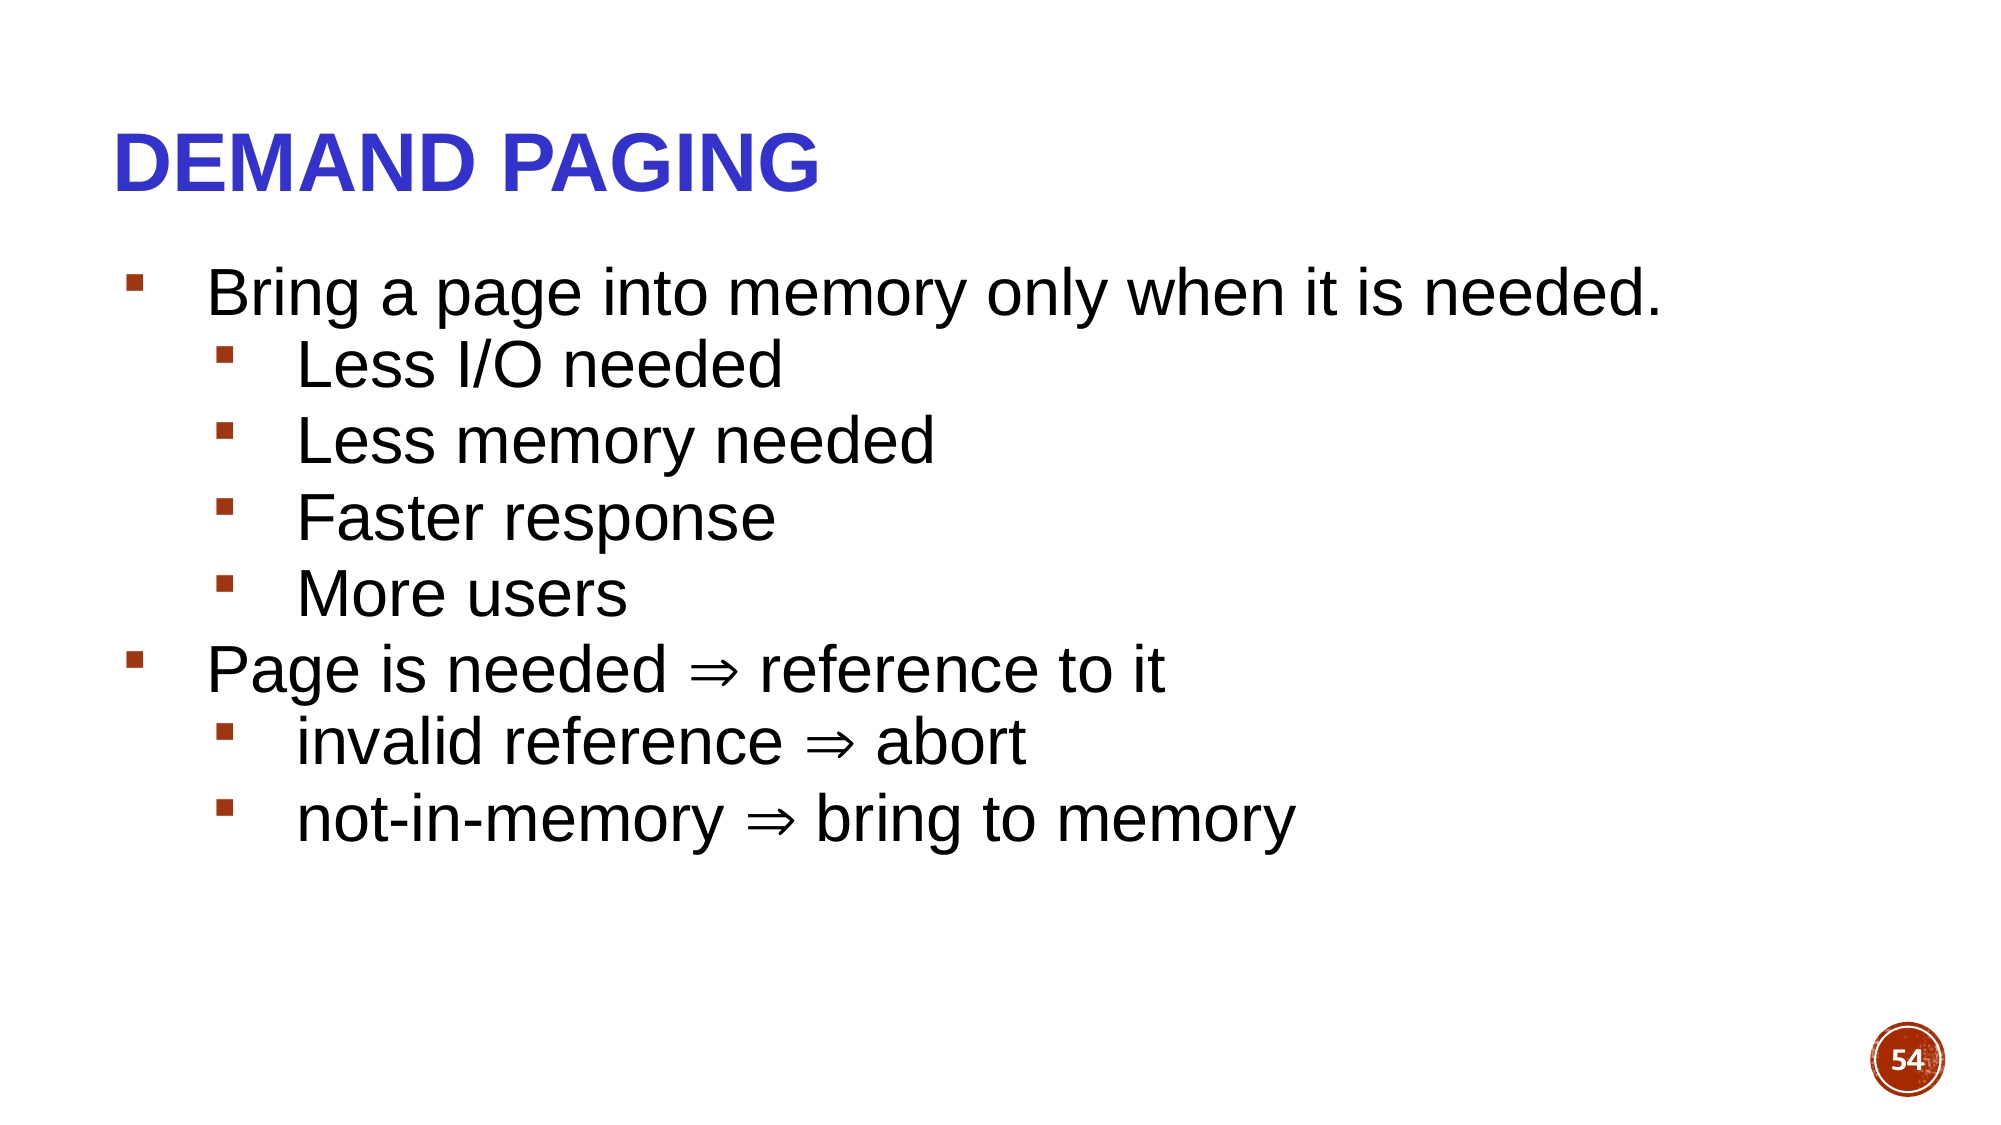

# Demand Paging
Bring a page into memory only when it is needed.
Less I/O needed
Less memory needed
Faster response
More users
Page is needed ⇒ reference to it
invalid reference ⇒ abort
not-in-memory ⇒ bring to memory
54